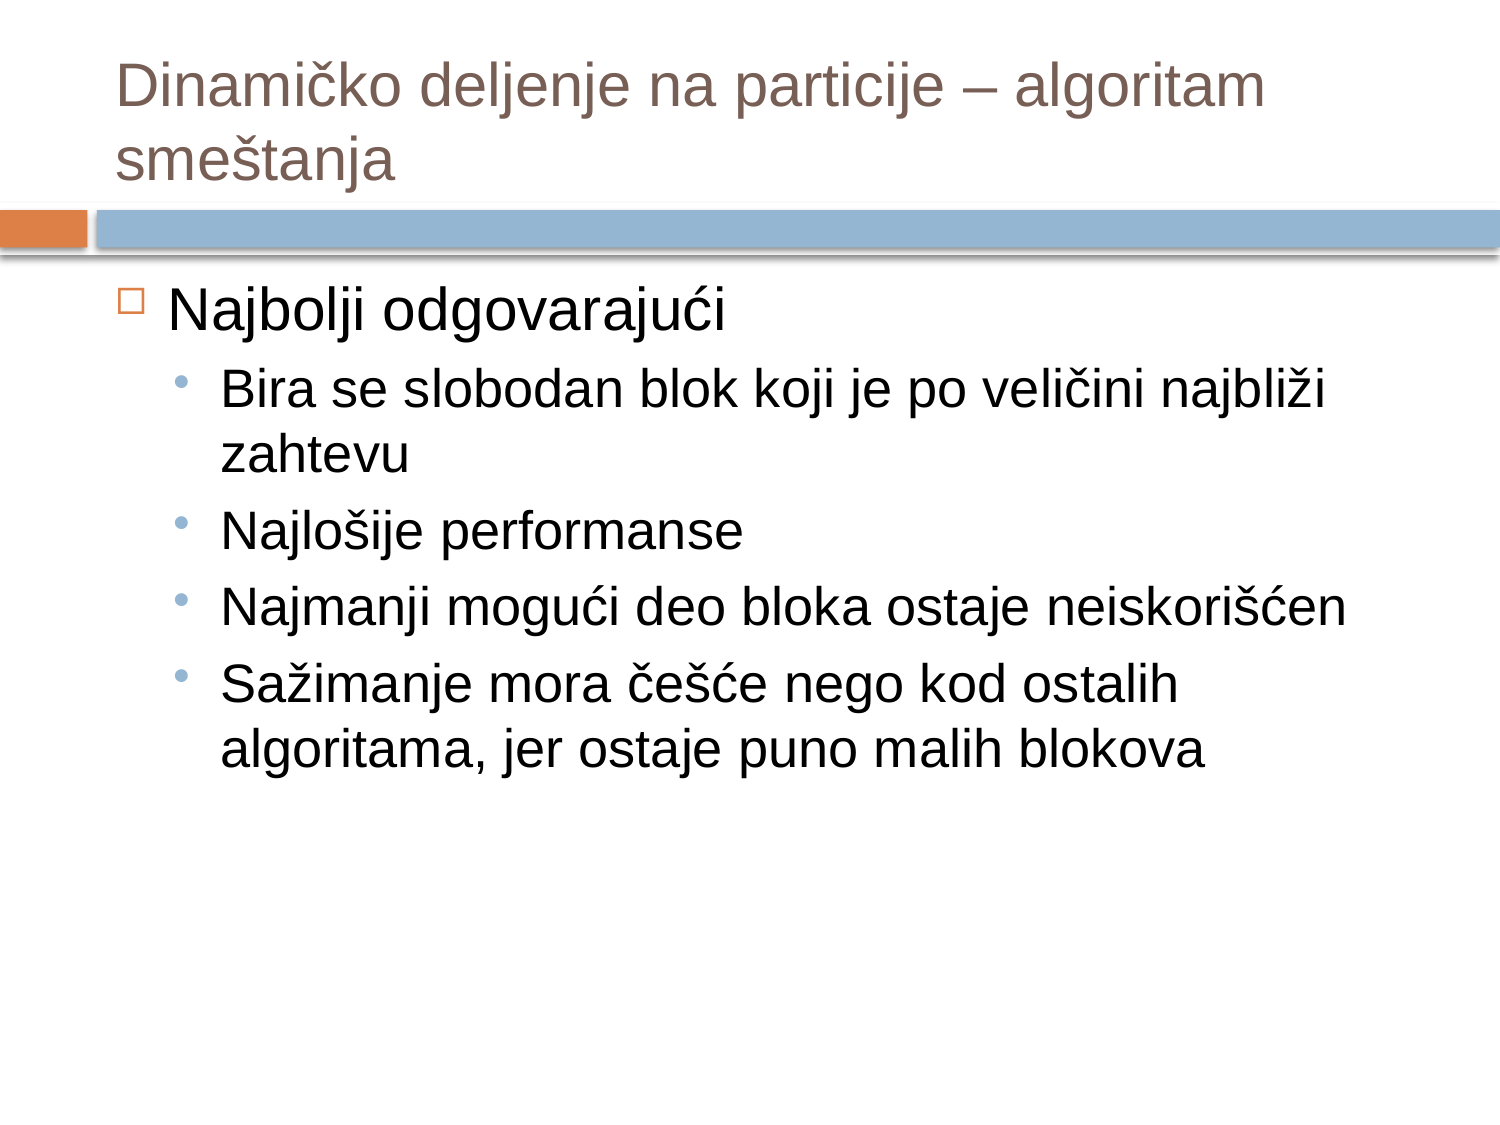

# Dinamičko deljenje na particije – algoritam smeštanja
Najbolji odgovarajući
Bira se slobodan blok koji je po veličini najbliži zahtevu
Najlošije performanse
Najmanji mogući deo bloka ostaje neiskorišćen
Sažimanje mora češće nego kod ostalih algoritama, jer ostaje puno malih blokova